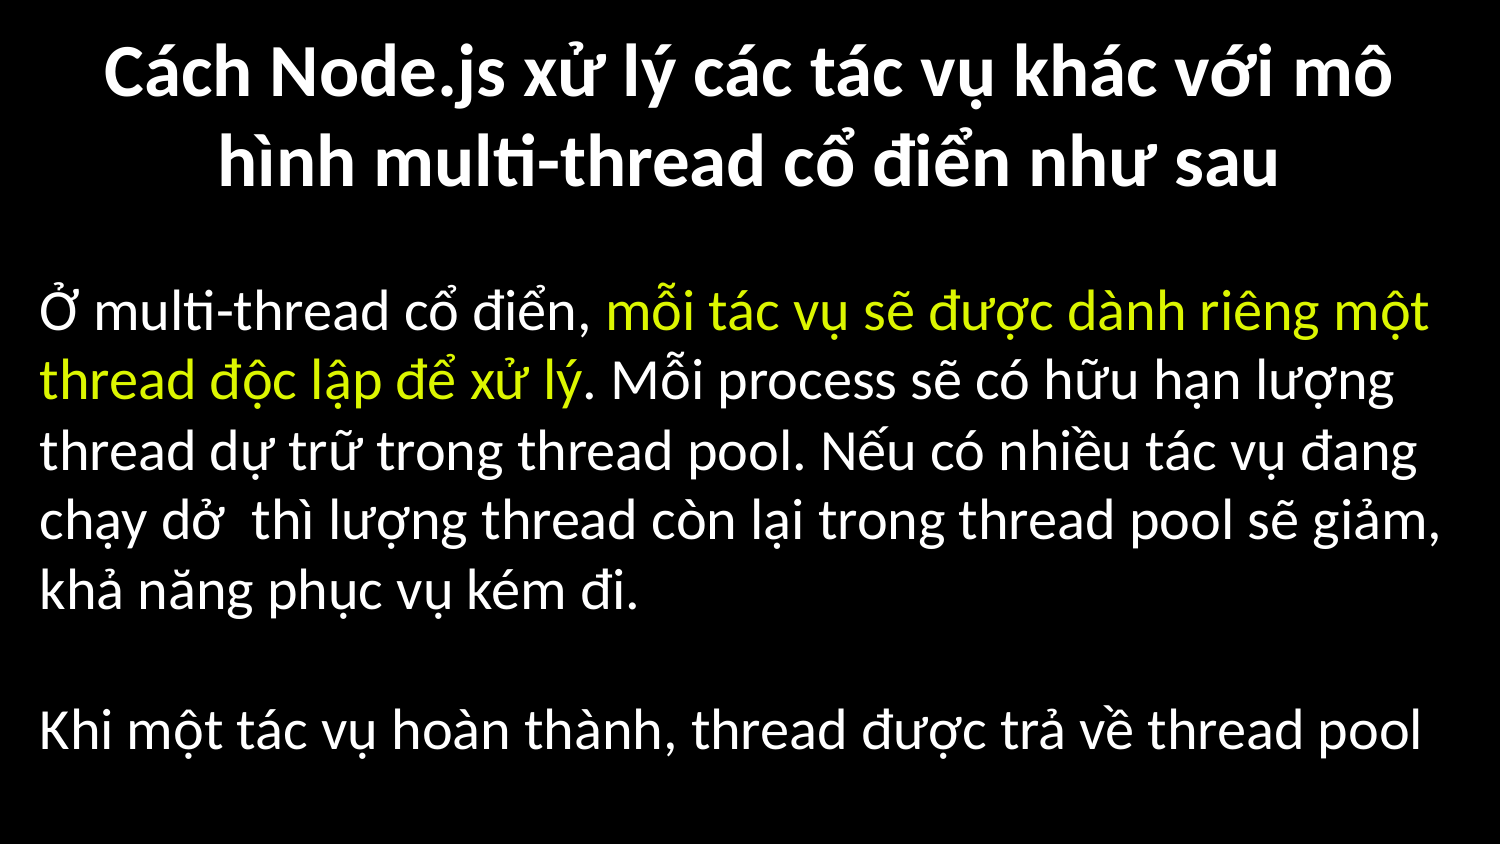

Cách Node.js xử lý các tác vụ khác với mô hình multi-thread cổ điển như sau

Ở multi-thread cổ điển, mỗi tác vụ sẽ được dành riêng một thread độc lập để xử lý. Mỗi process sẽ có hữu hạn lượng thread dự trữ trong thread pool. Nếu có nhiều tác vụ đang chạy dở  thì lượng thread còn lại trong thread pool sẽ giảm, khả năng phục vụ kém đi.
Khi một tác vụ hoàn thành, thread được trả về thread pool